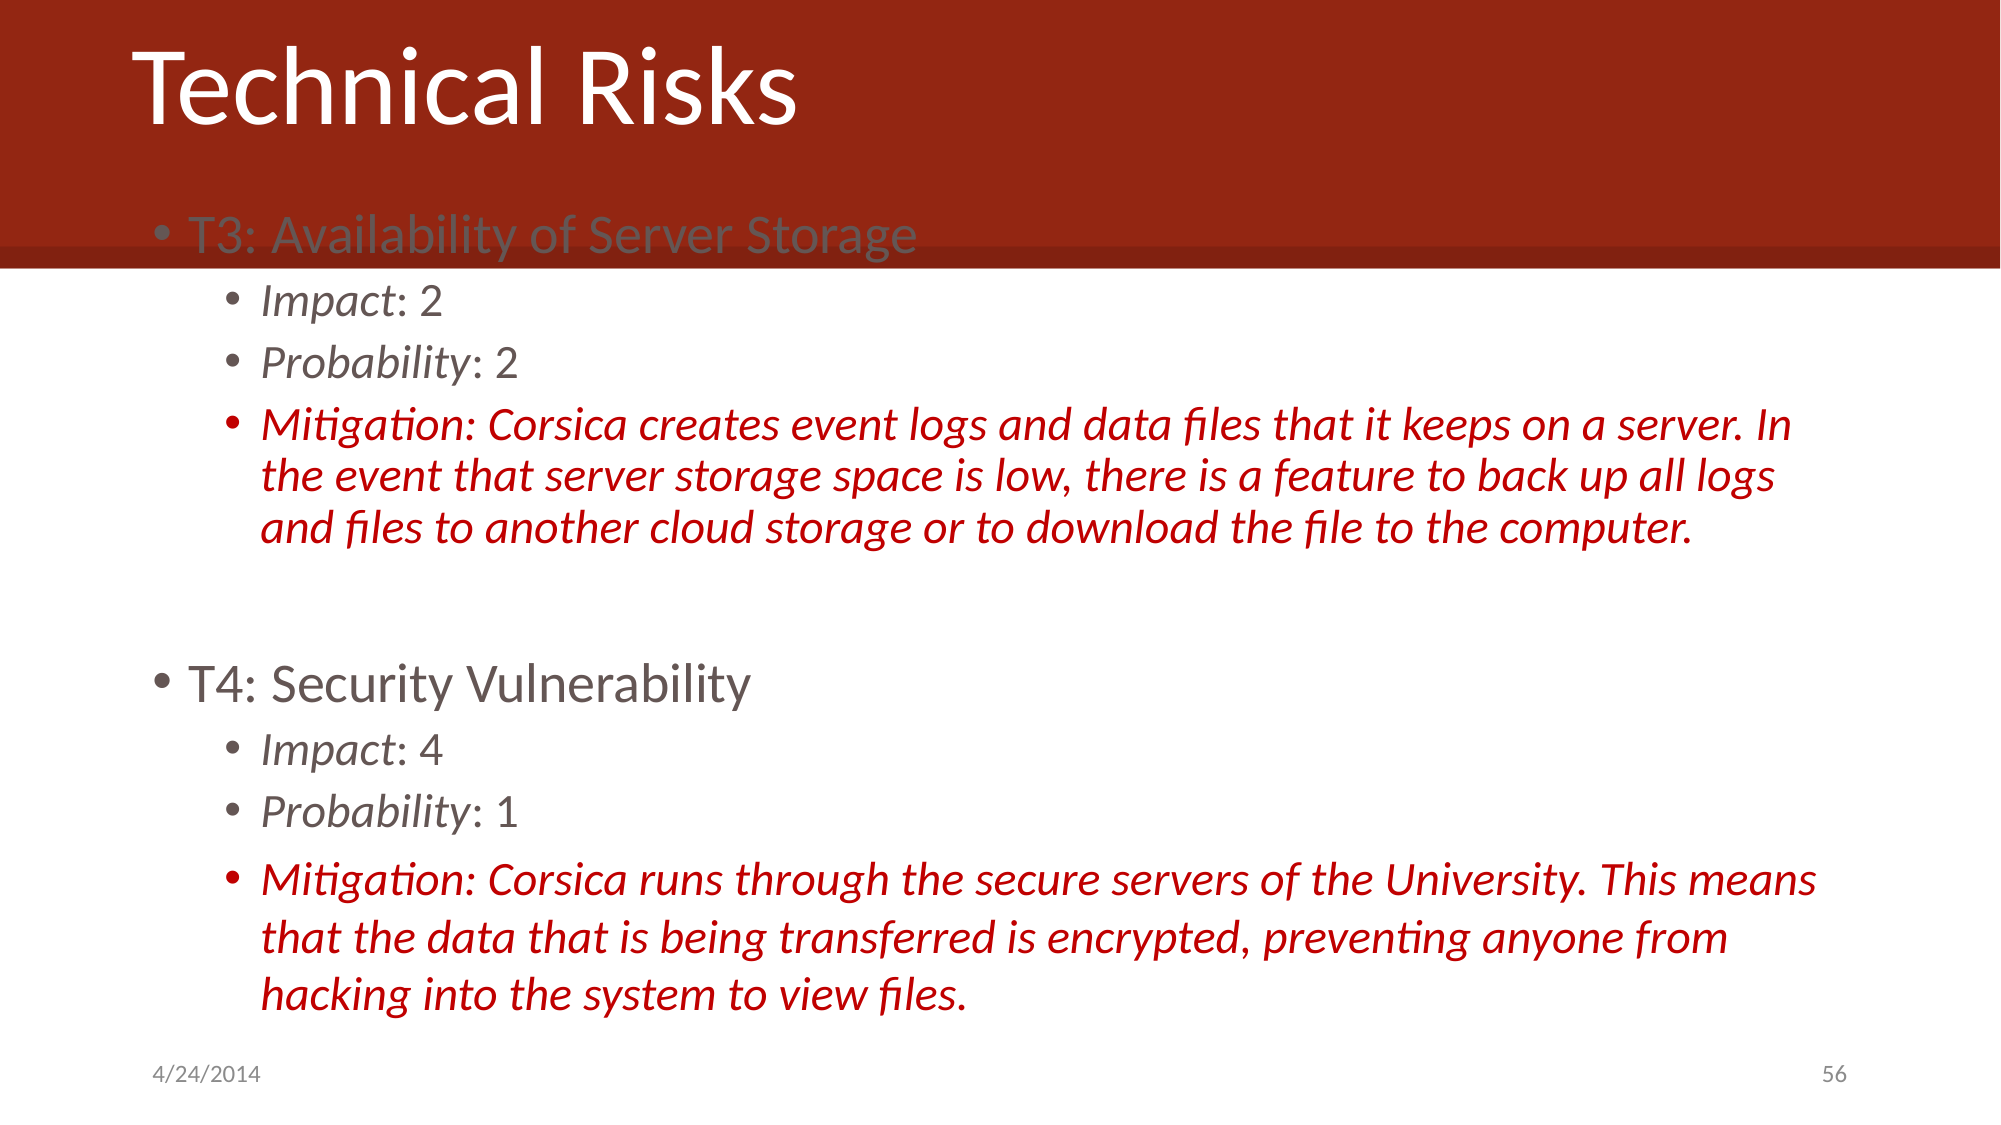

# Technical Risks
T3: Availability of Server Storage
Impact: 2
Probability: 2
Mitigation: Corsica creates event logs and data files that it keeps on a server. In the event that server storage space is low, there is a feature to back up all logs and files to another cloud storage or to download the file to the computer.

T4: Security Vulnerability
Impact: 4
Probability: 1
Mitigation: Corsica runs through the secure servers of the University. This means that the data that is being transferred is encrypted, preventing anyone from hacking into the system to view files.
4/24/2014
56